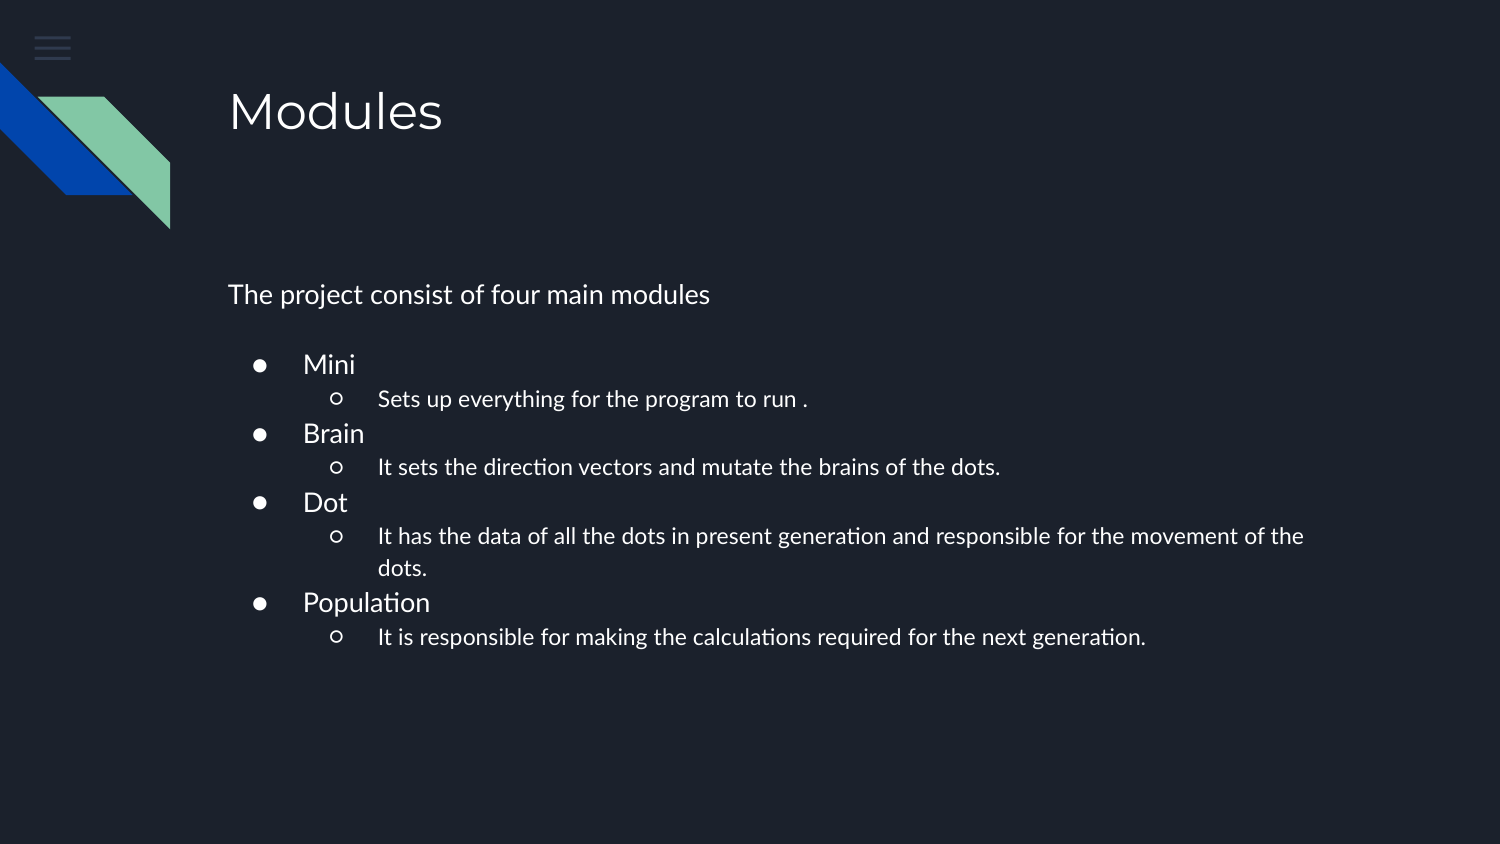

# Modules
The project consist of four main modules
Mini
Sets up everything for the program to run .
Brain
It sets the direction vectors and mutate the brains of the dots.
Dot
It has the data of all the dots in present generation and responsible for the movement of the dots.
Population
It is responsible for making the calculations required for the next generation.